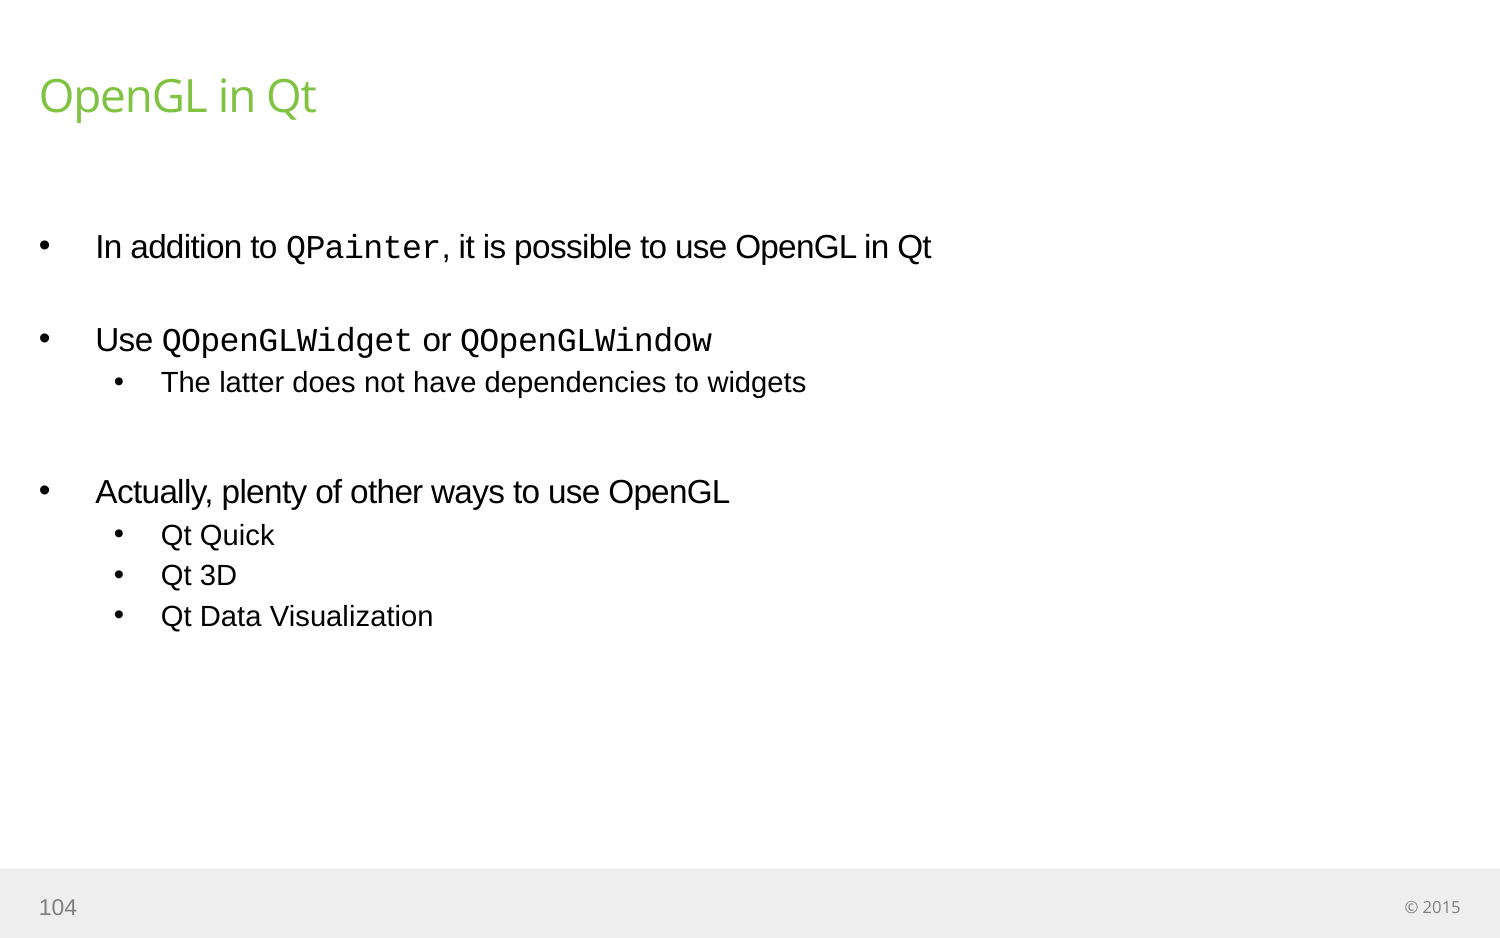

# OpenGL in Qt
In addition to QPainter, it is possible to use OpenGL in Qt

Use QOpenGLWidget or QOpenGLWindow
The latter does not have dependencies to widgets

Actually, plenty of other ways to use OpenGL
Qt Quick
Qt 3D
Qt Data Visualization

104
© 2015